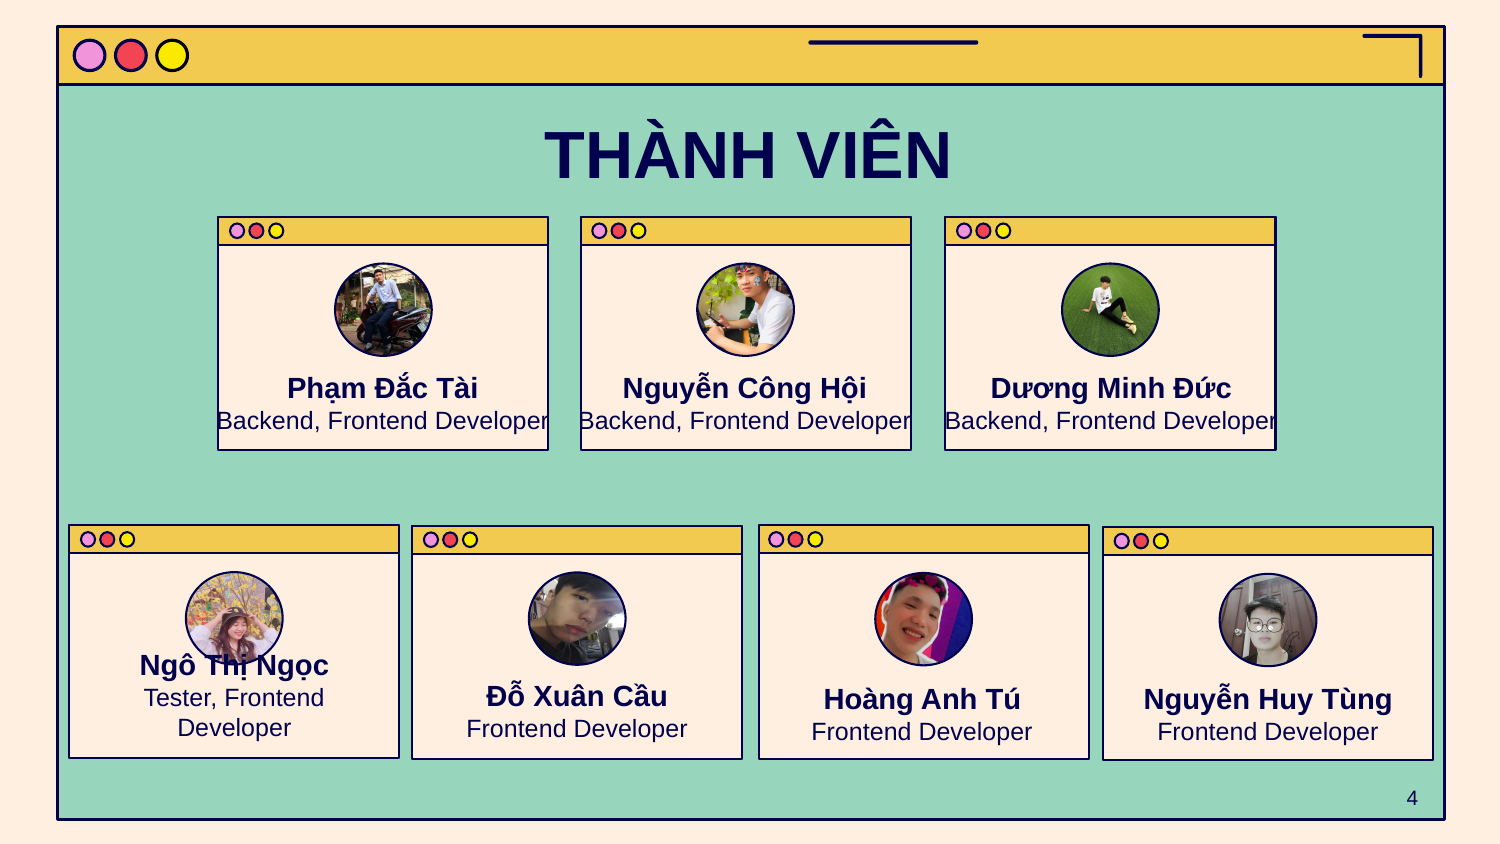

# THÀNH VIÊN

Phạm Đắc Tài
Backend, Frontend Developer
Nguyễn Công Hội
Backend, Frontend Developer
Dương Minh Đức
Backend, Frontend Developer

Ngô Thị Ngọc
Tester, Frontend Developer
Đỗ Xuân Cầu
Frontend Developer
Hoàng Anh Tú
Frontend Developer
Nguyễn Huy Tùng
Frontend Developer
4